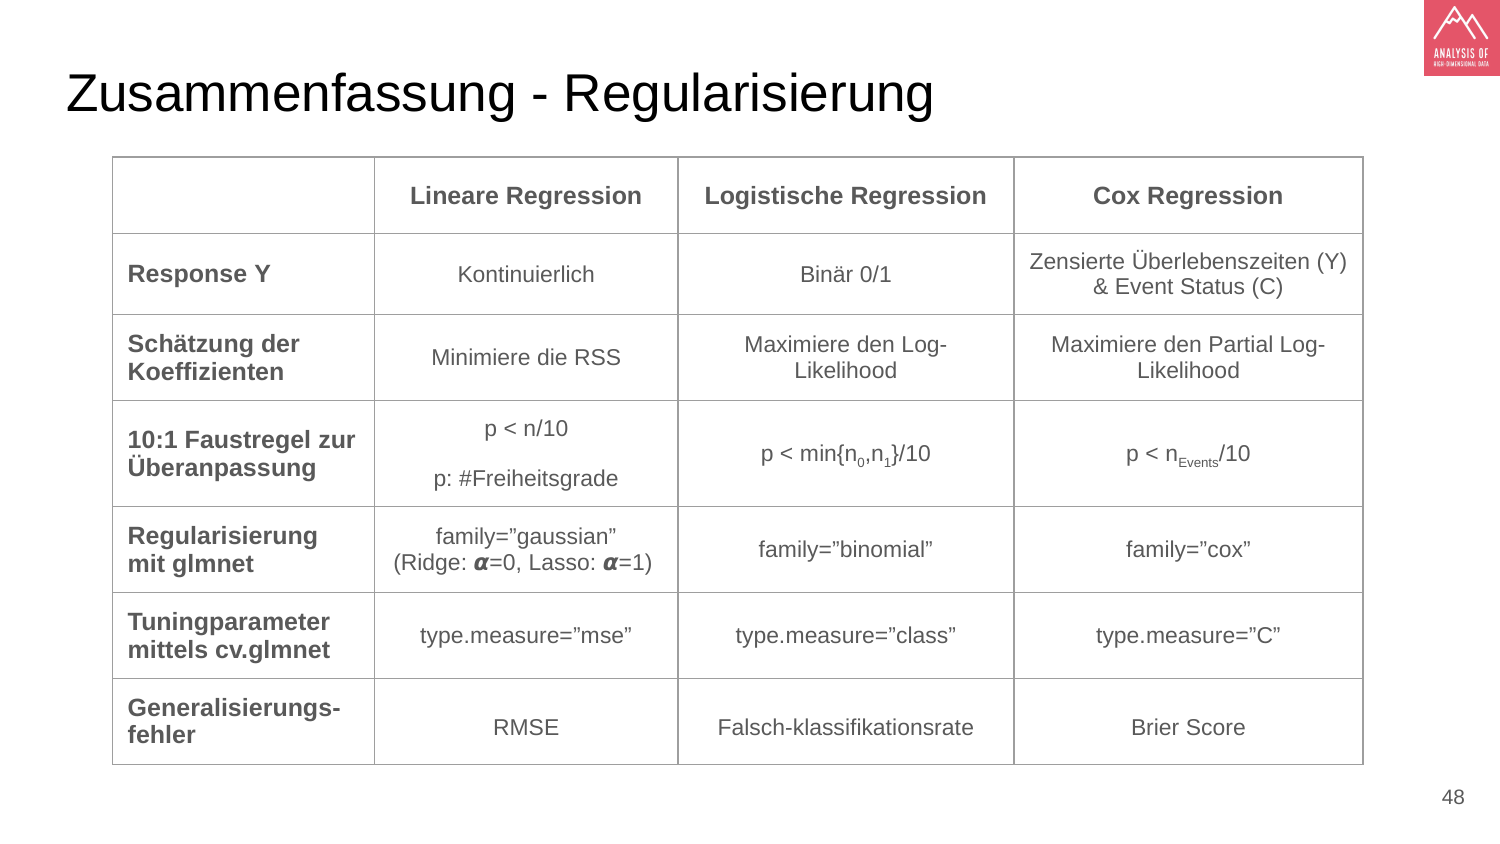

# Zusammenfassung - Regularisierung
|  | Lineare Regression | Logistische Regression | Cox Regression |
| --- | --- | --- | --- |
| Response Y | Kontinuierlich | Binär 0/1 | Zensierte Überlebenszeiten (Y) & Event Status (C) |
| Schätzung der Koeffizienten | Minimiere die RSS | Maximiere den Log-Likelihood | Maximiere den Partial Log-Likelihood |
| 10:1 Faustregel zur Überanpassung | p < n/10 p: #Freiheitsgrade | p < min{n0,n1}/10 | p < nEvents/10 |
| Regularisierung mit glmnet | family=”gaussian” (Ridge: 𝞪=0, Lasso: 𝞪=1) | family=”binomial” | family=”cox” |
| Tuningparameter mittels cv.glmnet | type.measure=”mse” | type.measure=”class” | type.measure=”C” |
| Generalisierungs- fehler | RMSE | Falsch-klassifikationsrate | Brier Score |
48